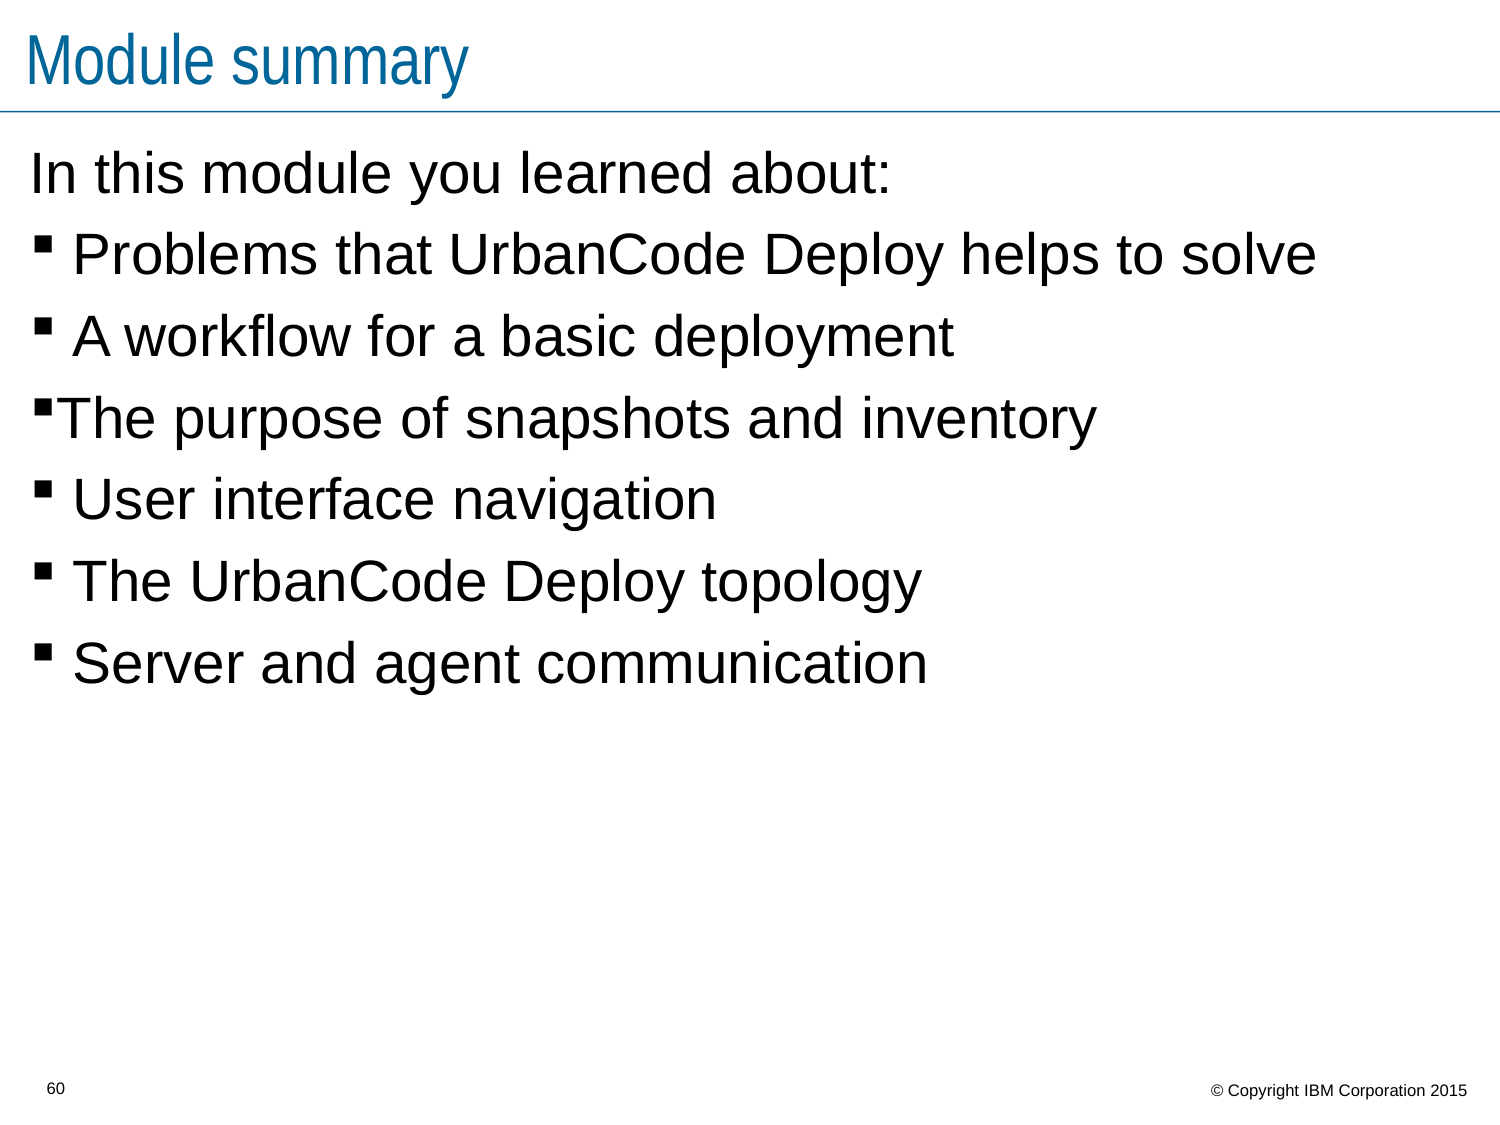

# Module summary
In this module you learned about:
 Problems that UrbanCode Deploy helps to solve
 A workflow for a basic deployment
The purpose of snapshots and inventory
 User interface navigation
 The UrbanCode Deploy topology
 Server and agent communication